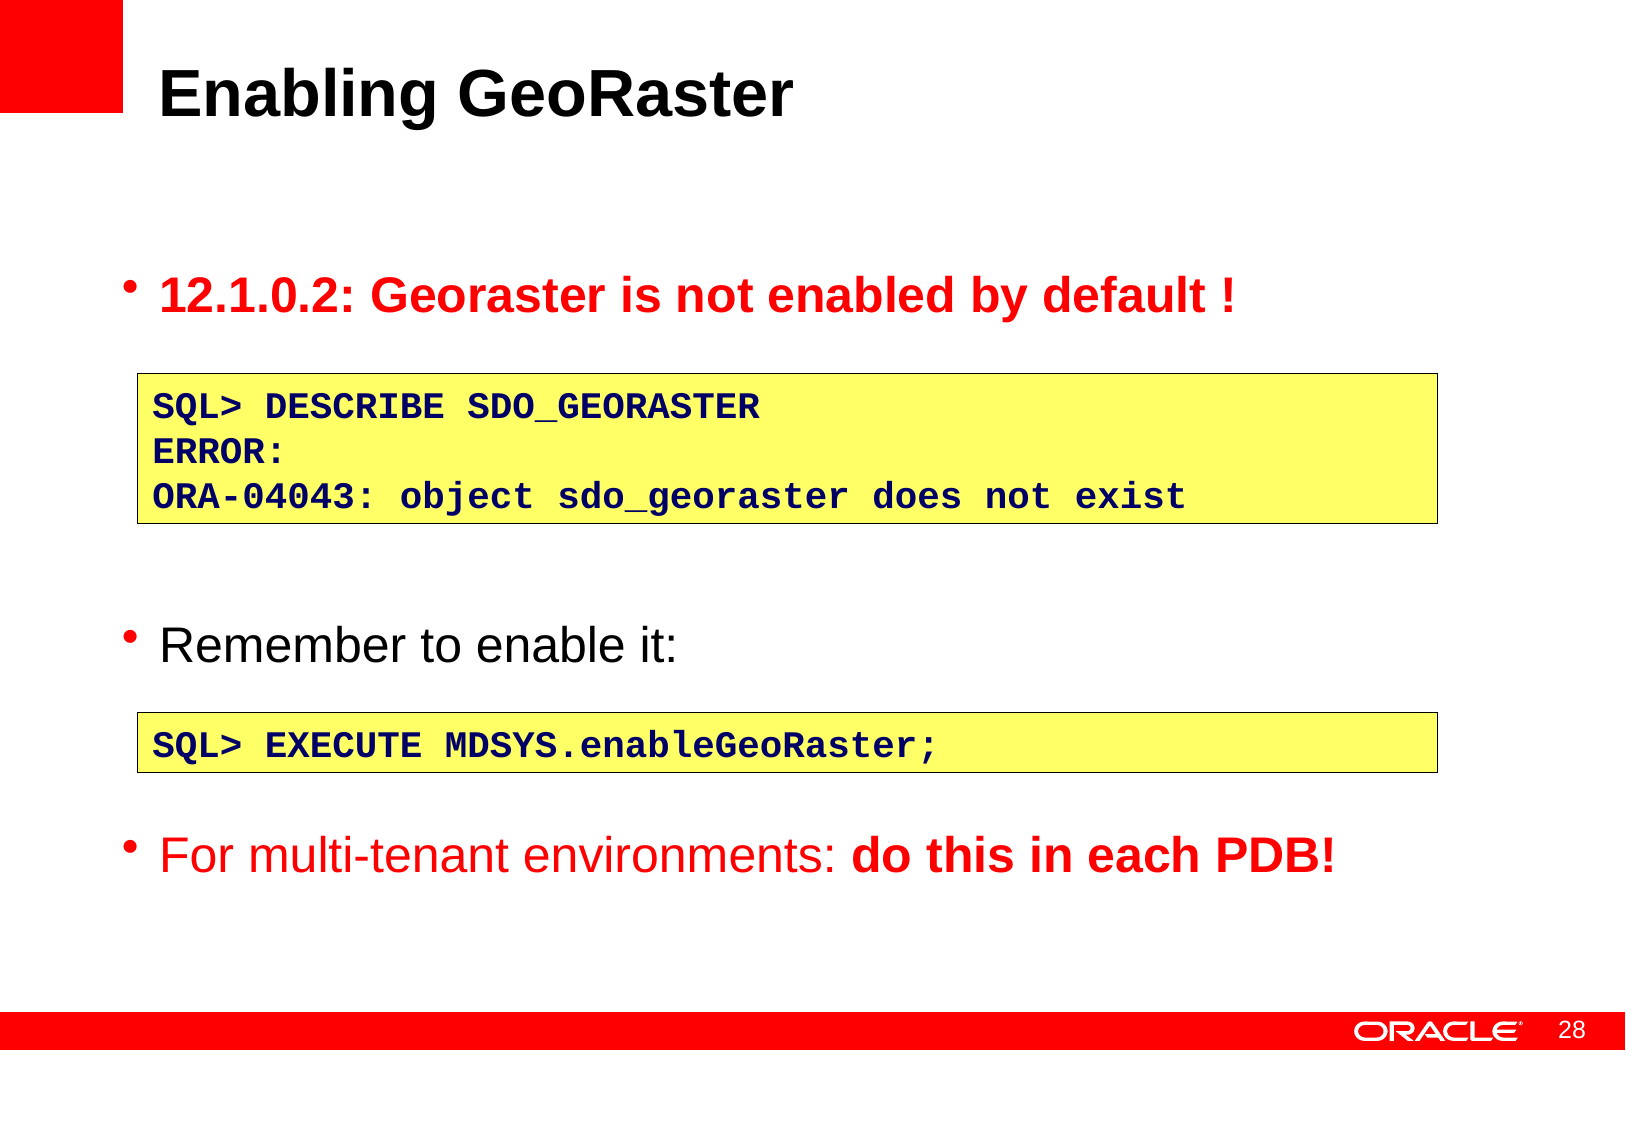

# Enabling GeoRaster
12.1.0.2: Georaster is not enabled by default !

Remember to enable it:

For multi-tenant environments: do this in each PDB!

SQL> DESCRIBE SDO_GEORASTER
ERROR:
ORA-04043: object sdo_georaster does not exist
SQL> EXECUTE MDSYS.enableGeoRaster;